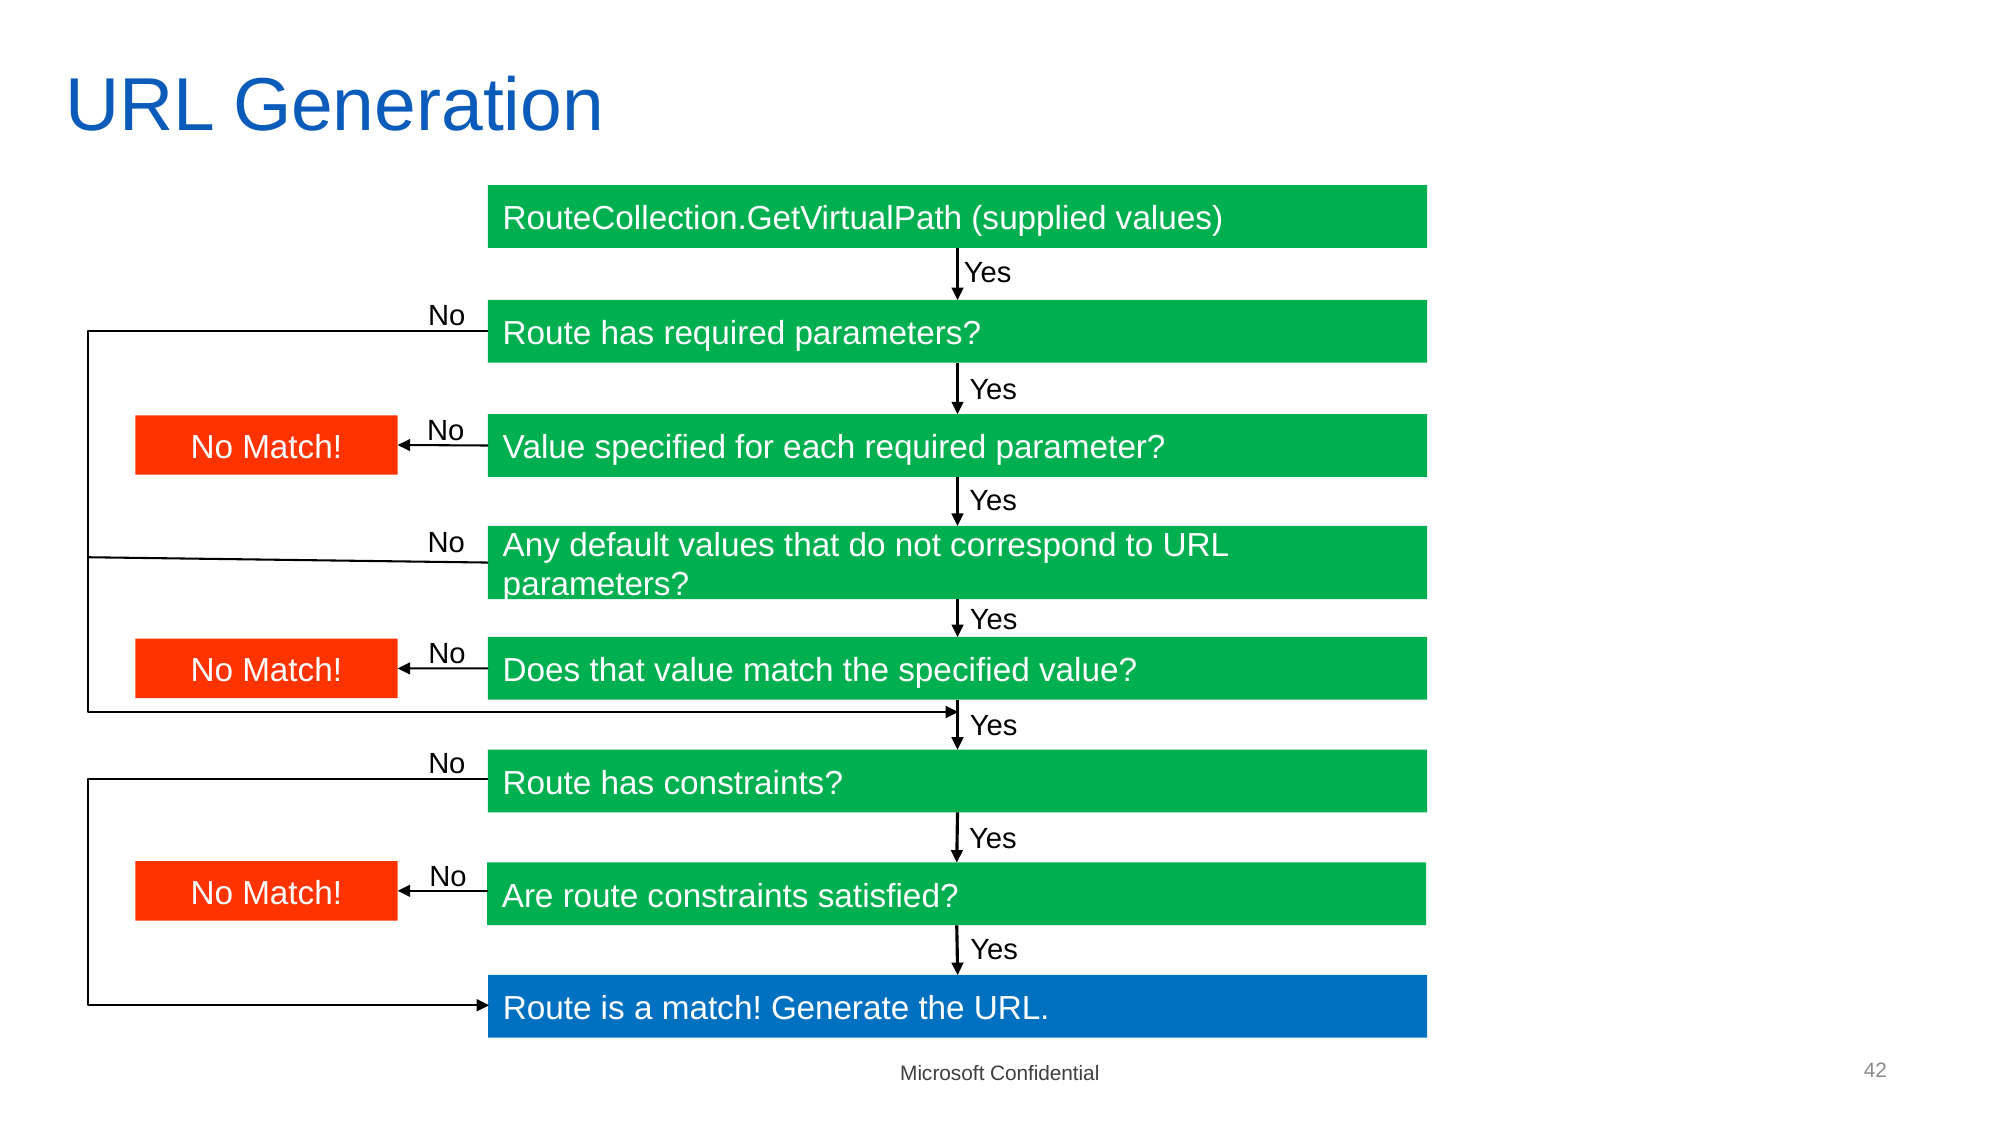

# URL Generation
RouteCollection.GetVirtualPath (supplied values)
Yes
No
Route has required parameters?

Yes
No
Value specified for each required parameter?
No Match!
Yes
No
Any default values that do not correspond to URL parameters?
Yes
No
Does that value match the specified value?
No Match!
Yes
No
Route has constraints?

Yes
No
No Match!
Are route constraints satisfied?
Yes
Route is a match! Generate the URL.
42